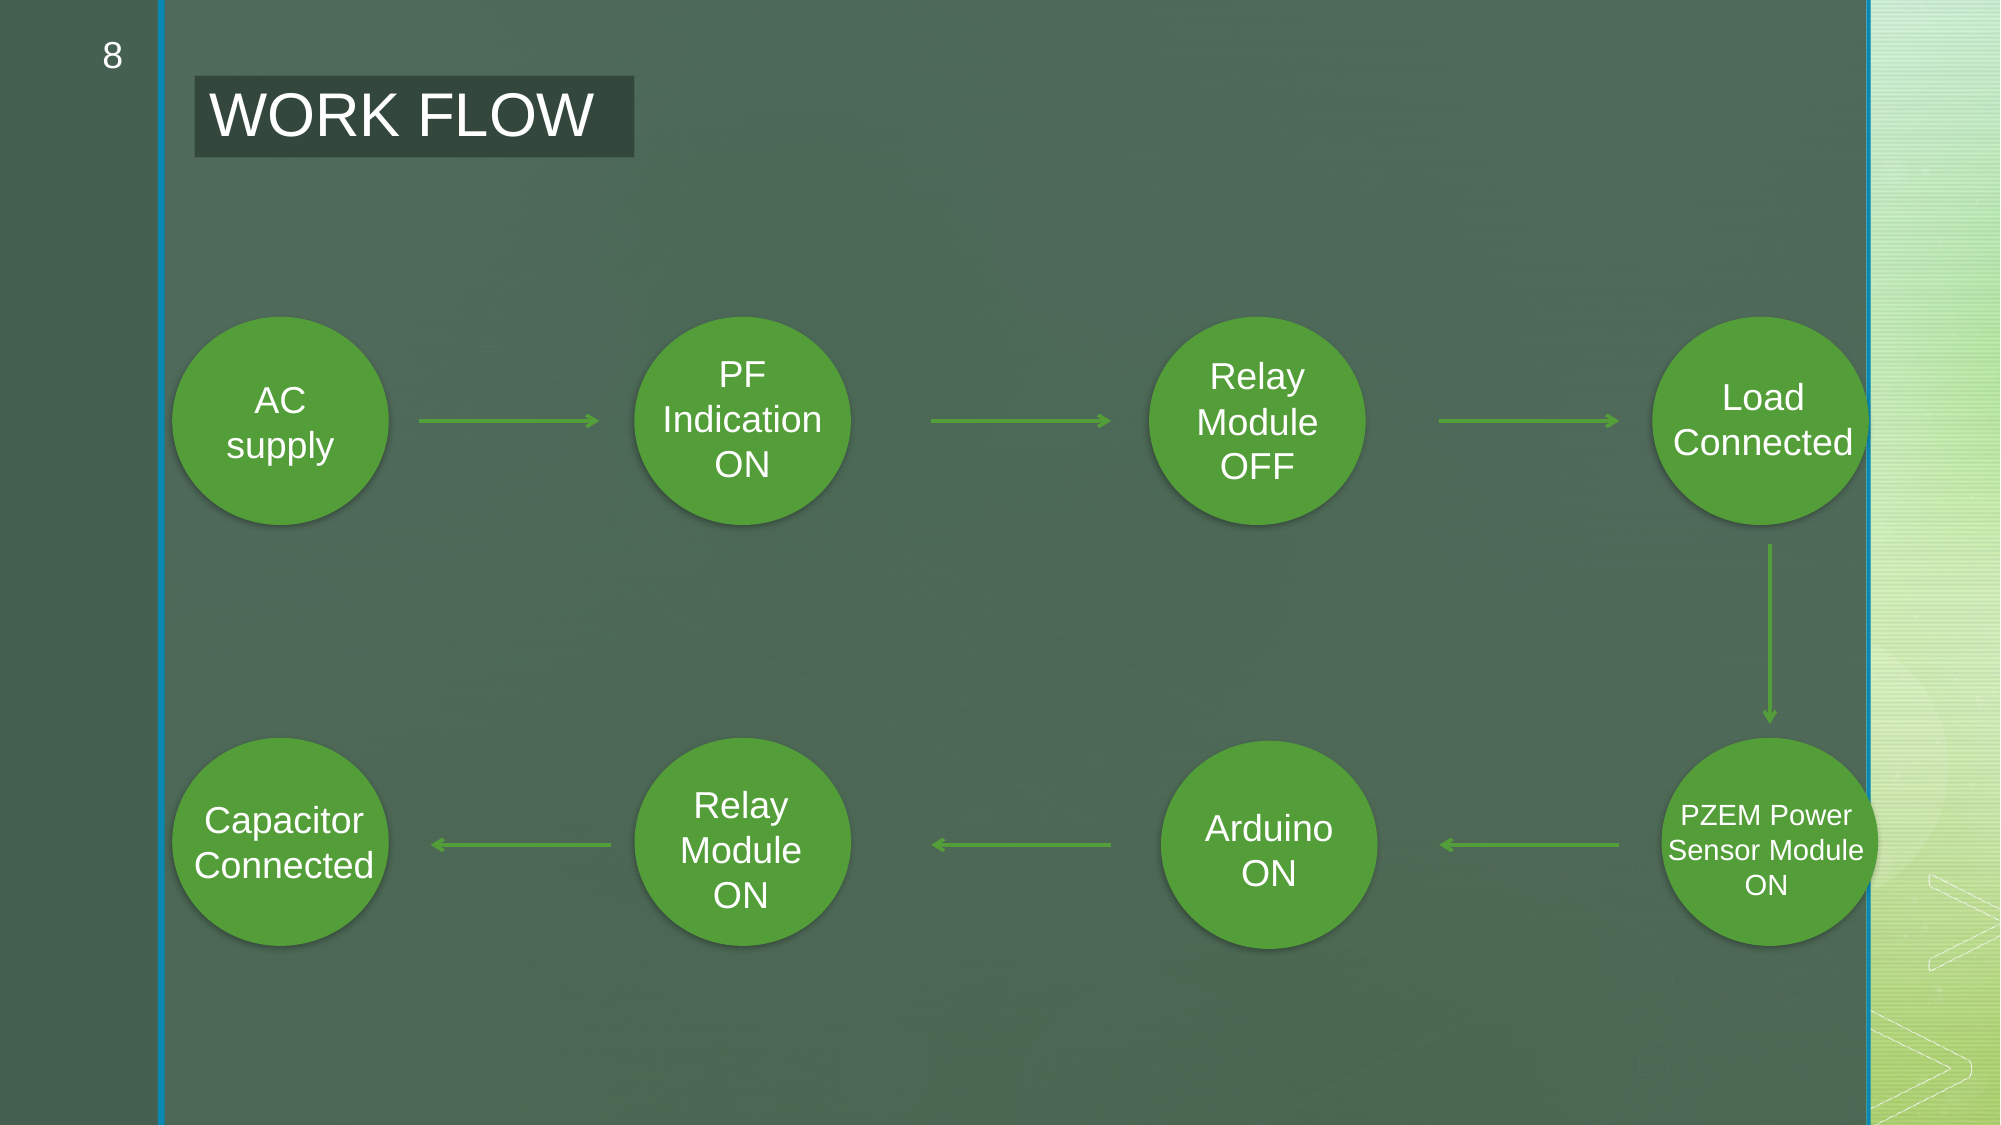

8
WORK FLOW
AC supply

PF Indication ON

Relay Module OFF
Load Connected

Relay Module ON
Capacitor Connected
PZEM Power Sensor Module ON
Arduino ON